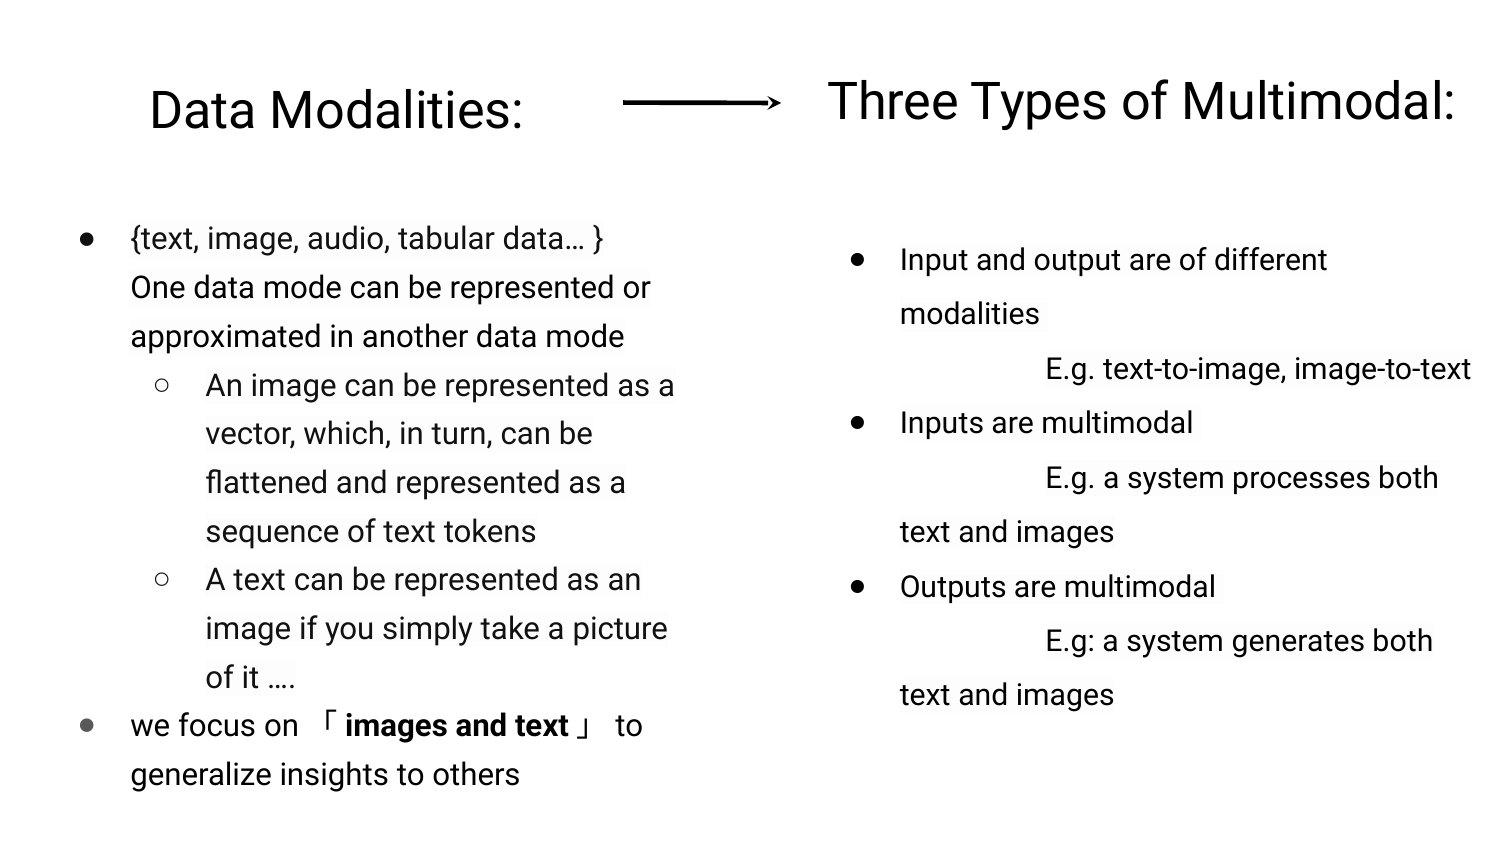

# Three Types of Multimodal:
Data Modalities:
{text, image, audio, tabular data… }
One data mode can be represented or approximated in another data mode
An image can be represented as a vector, which, in turn, can be flattened and represented as a sequence of text tokens
A text can be represented as an image if you simply take a picture of it ….
we focus on「images and text」to generalize insights to others
Input and output are of different modalities
	E.g. text-to-image, image-to-text
Inputs are multimodal
	E.g. a system processes both text and images
Outputs are multimodal
	E.g: a system generates both text and images